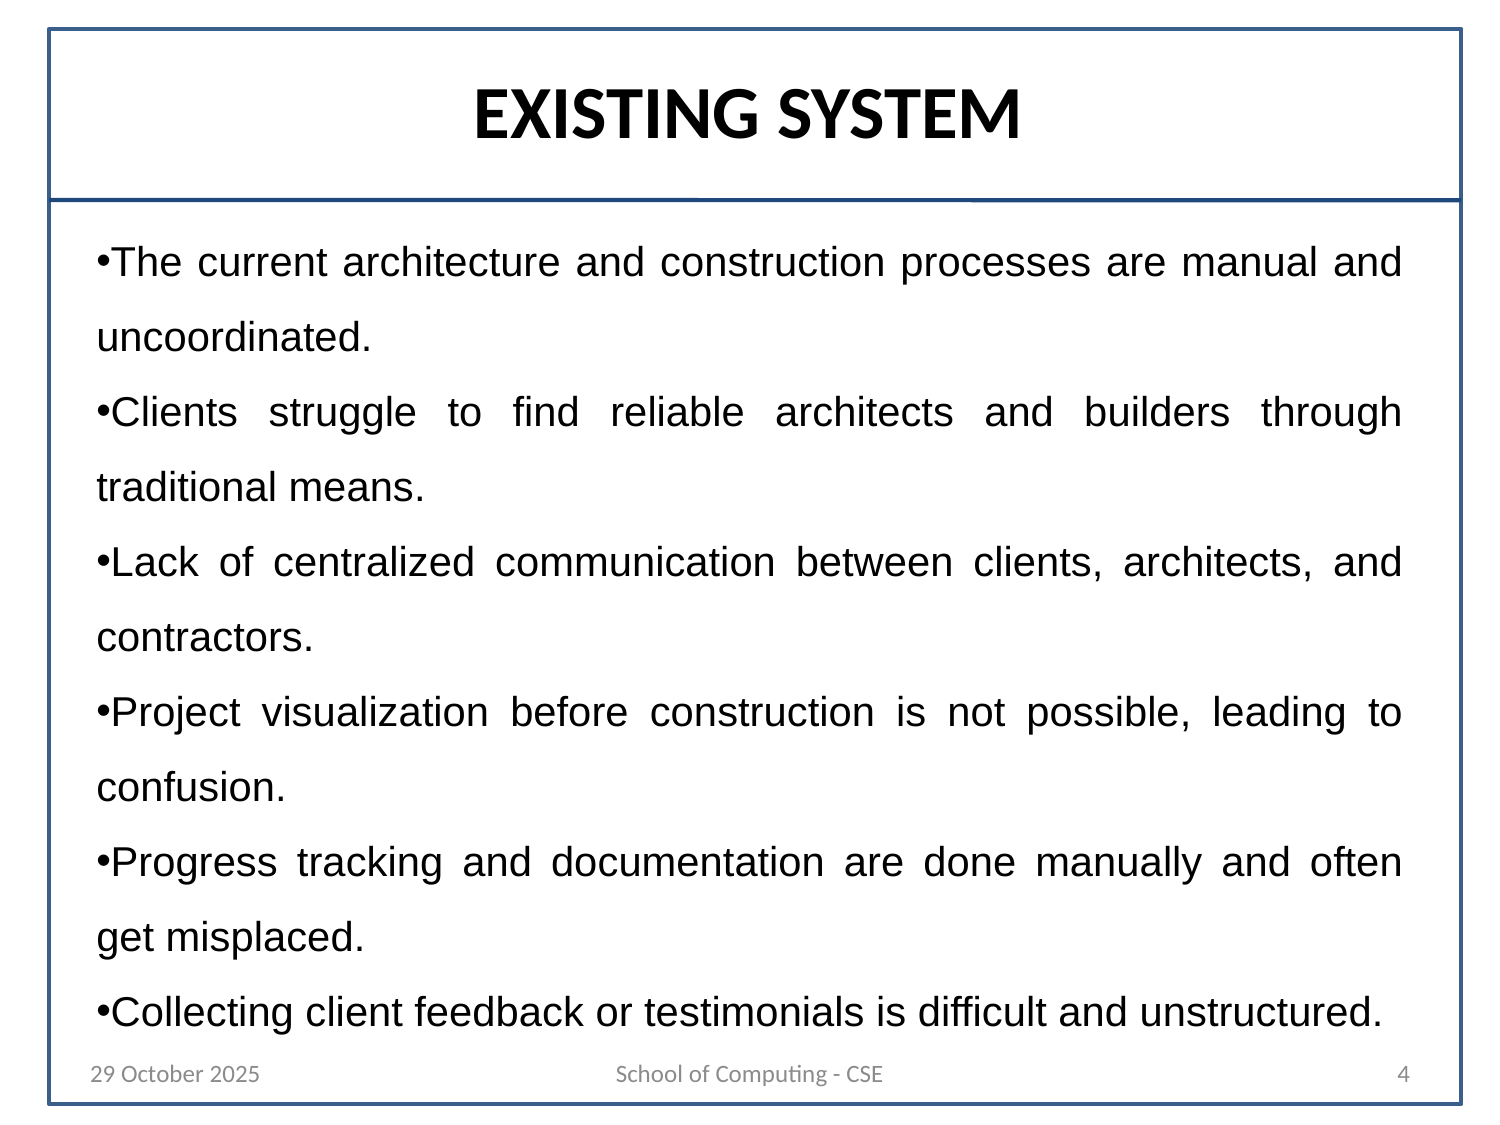

# EXISTING SYSTEM
The current architecture and construction processes are manual and uncoordinated.
Clients struggle to find reliable architects and builders through traditional means.
Lack of centralized communication between clients, architects, and contractors.
Project visualization before construction is not possible, leading to confusion.
Progress tracking and documentation are done manually and often get misplaced.
Collecting client feedback or testimonials is difficult and unstructured.
29 October 2025
School of Computing - CSE
4